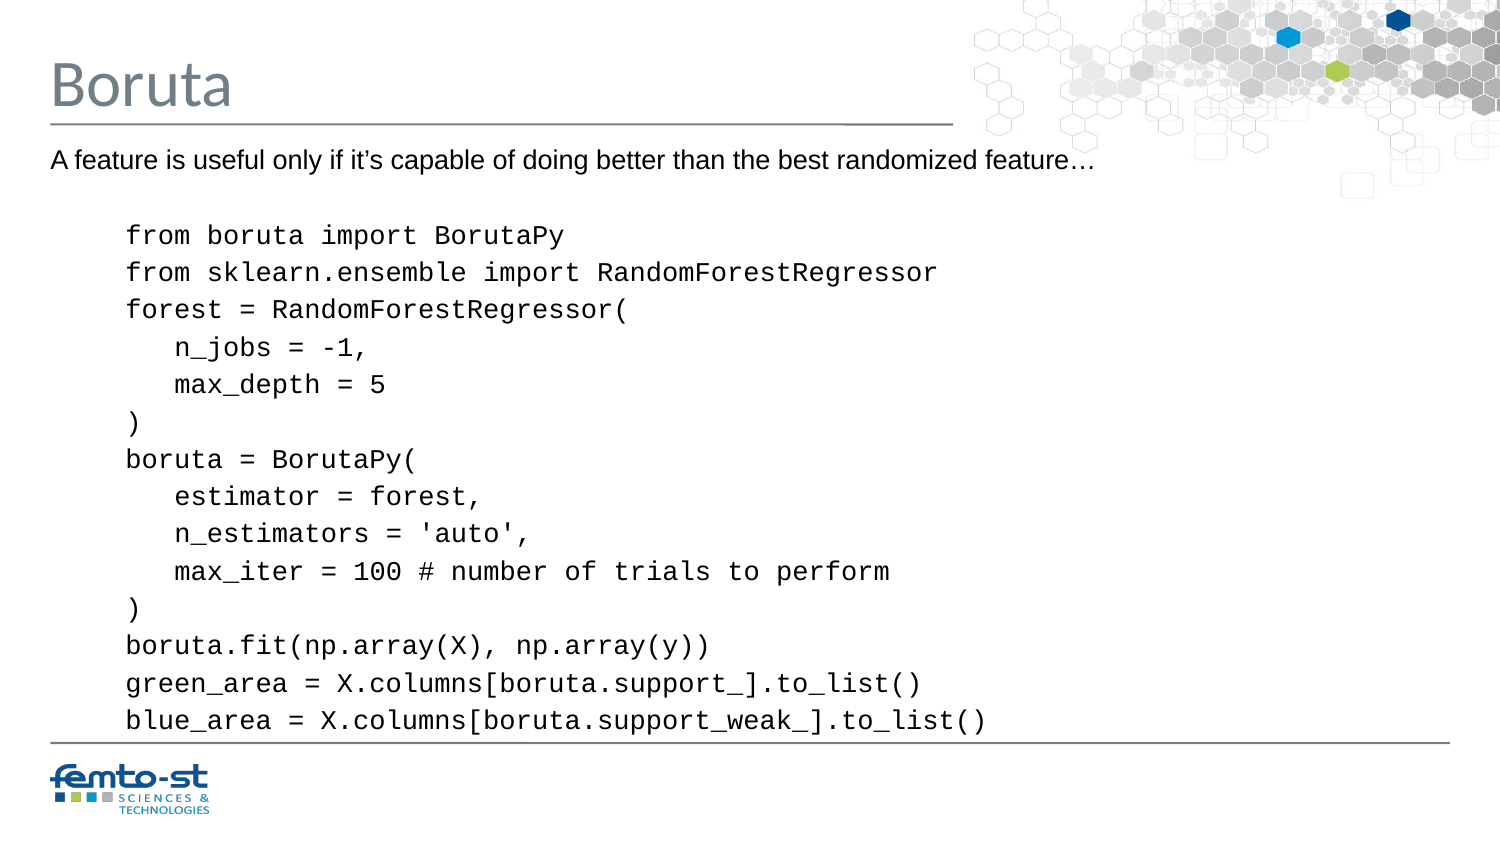

Boruta
A feature is useful only if it’s capable of doing better than the best randomized feature…

from boruta import BorutaPy
from sklearn.ensemble import RandomForestRegressor
forest = RandomForestRegressor(
   n_jobs = -1,
   max_depth = 5
)
boruta = BorutaPy(
   estimator = forest,
   n_estimators = 'auto',
   max_iter = 100 # number of trials to perform
)
boruta.fit(np.array(X), np.array(y))
green_area = X.columns[boruta.support_].to_list()
blue_area = X.columns[boruta.support_weak_].to_list()